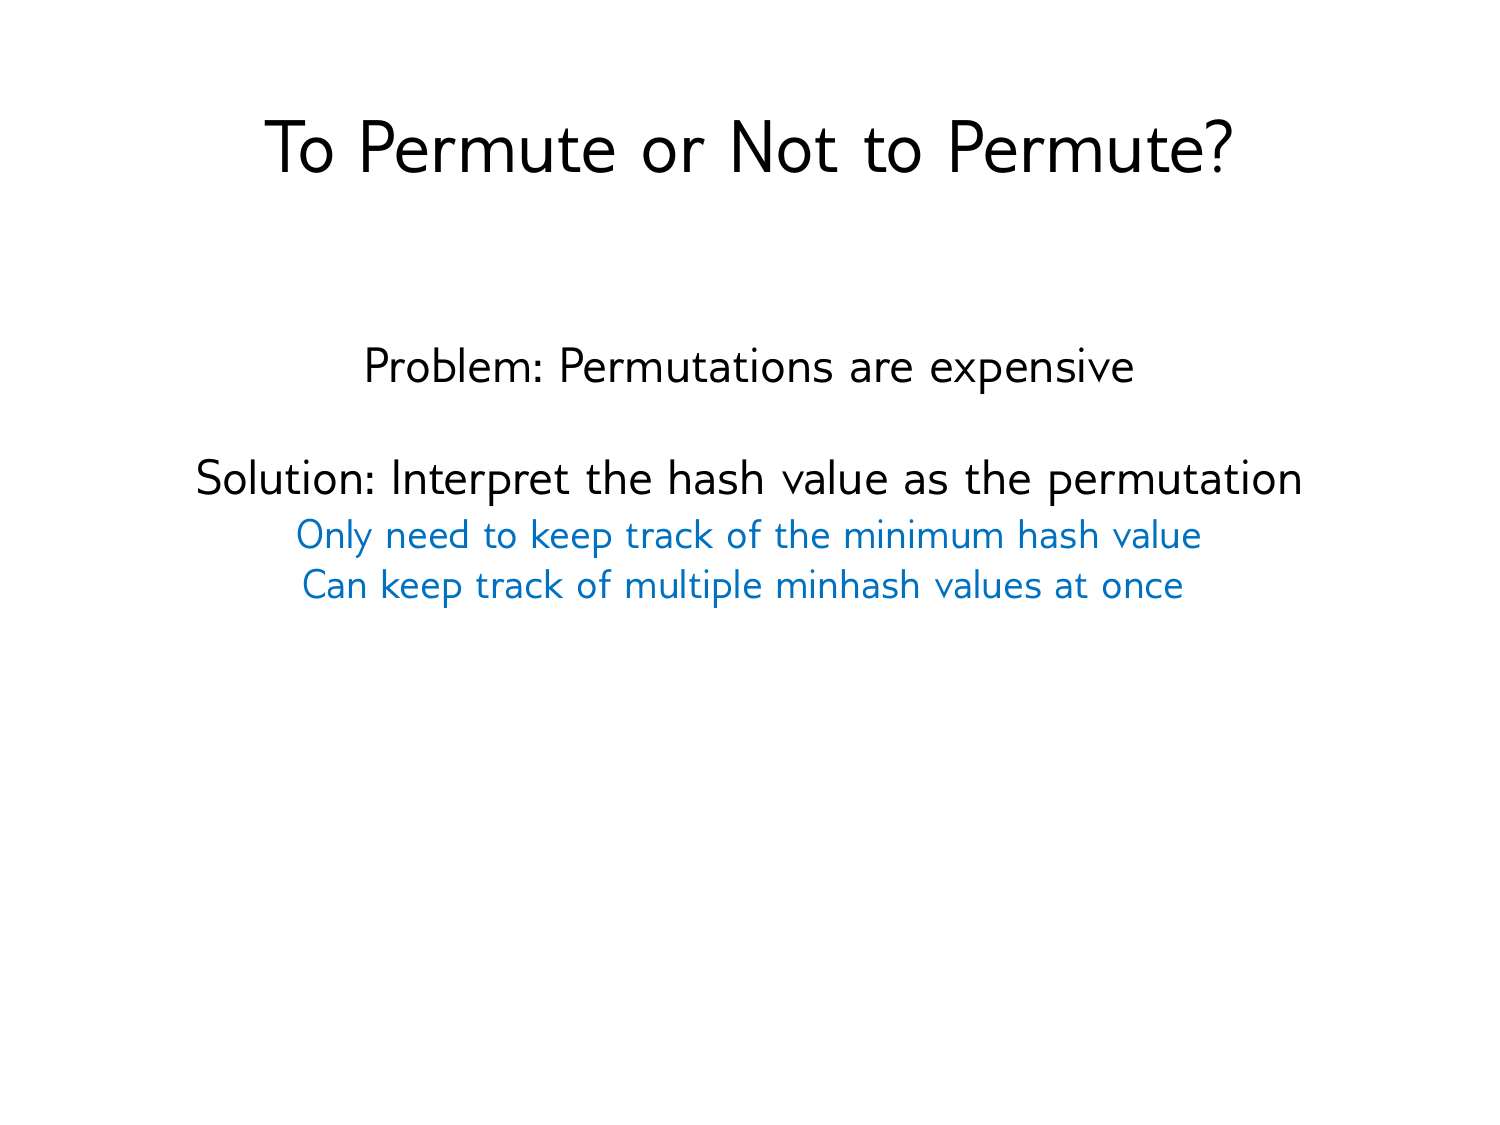

To Permute or Not to Permute?
Problem: Permutations are expensive
Solution: Interpret the hash value as the permutation
Only need to keep track of the minimum hash value
Can keep track of multiple minhash values at once